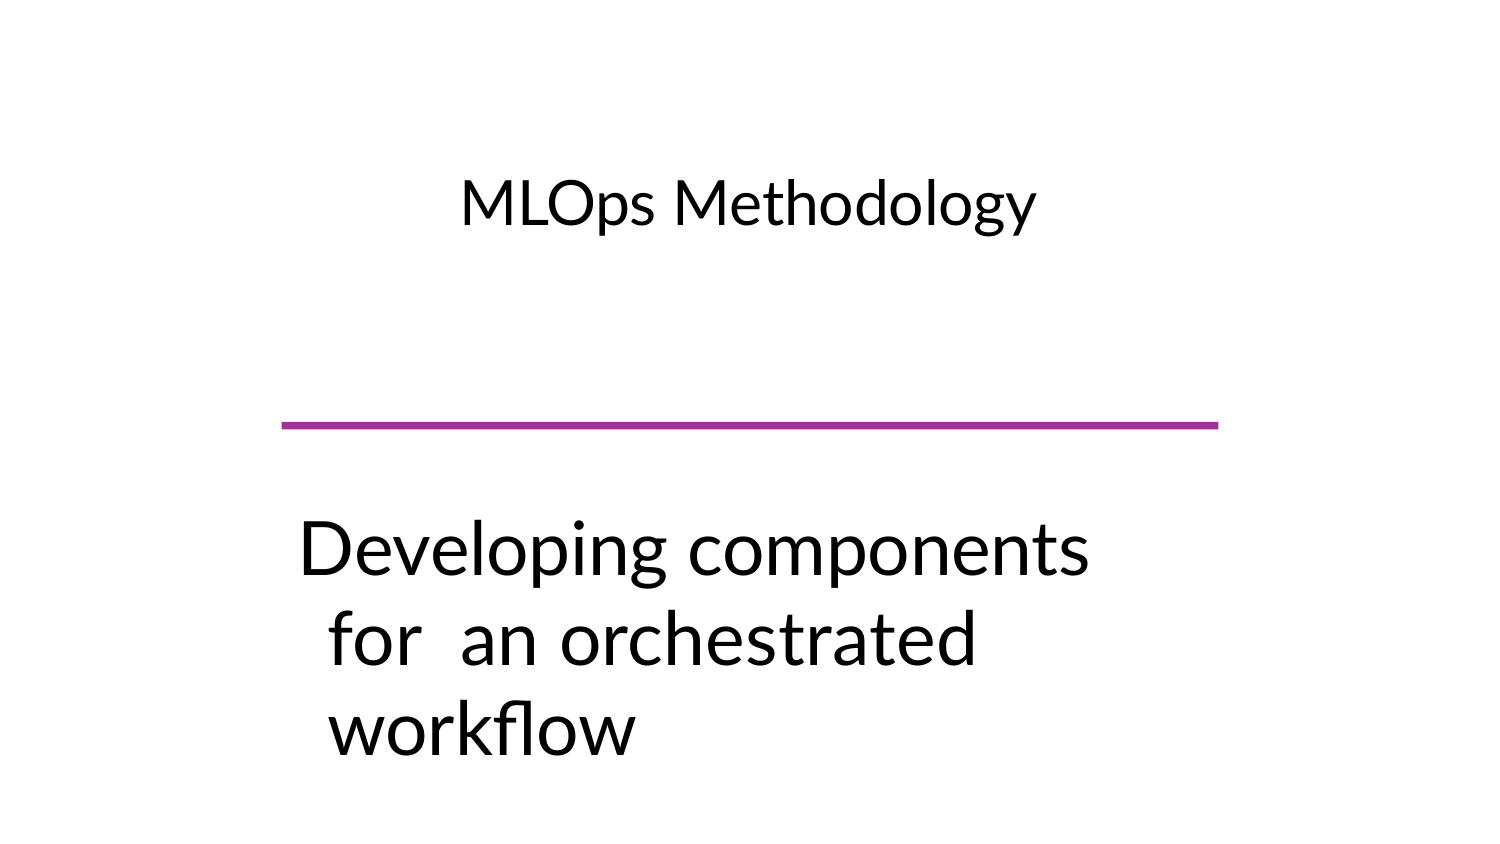

MLOps Methodology

Developing components for  an orchestrated workﬂow